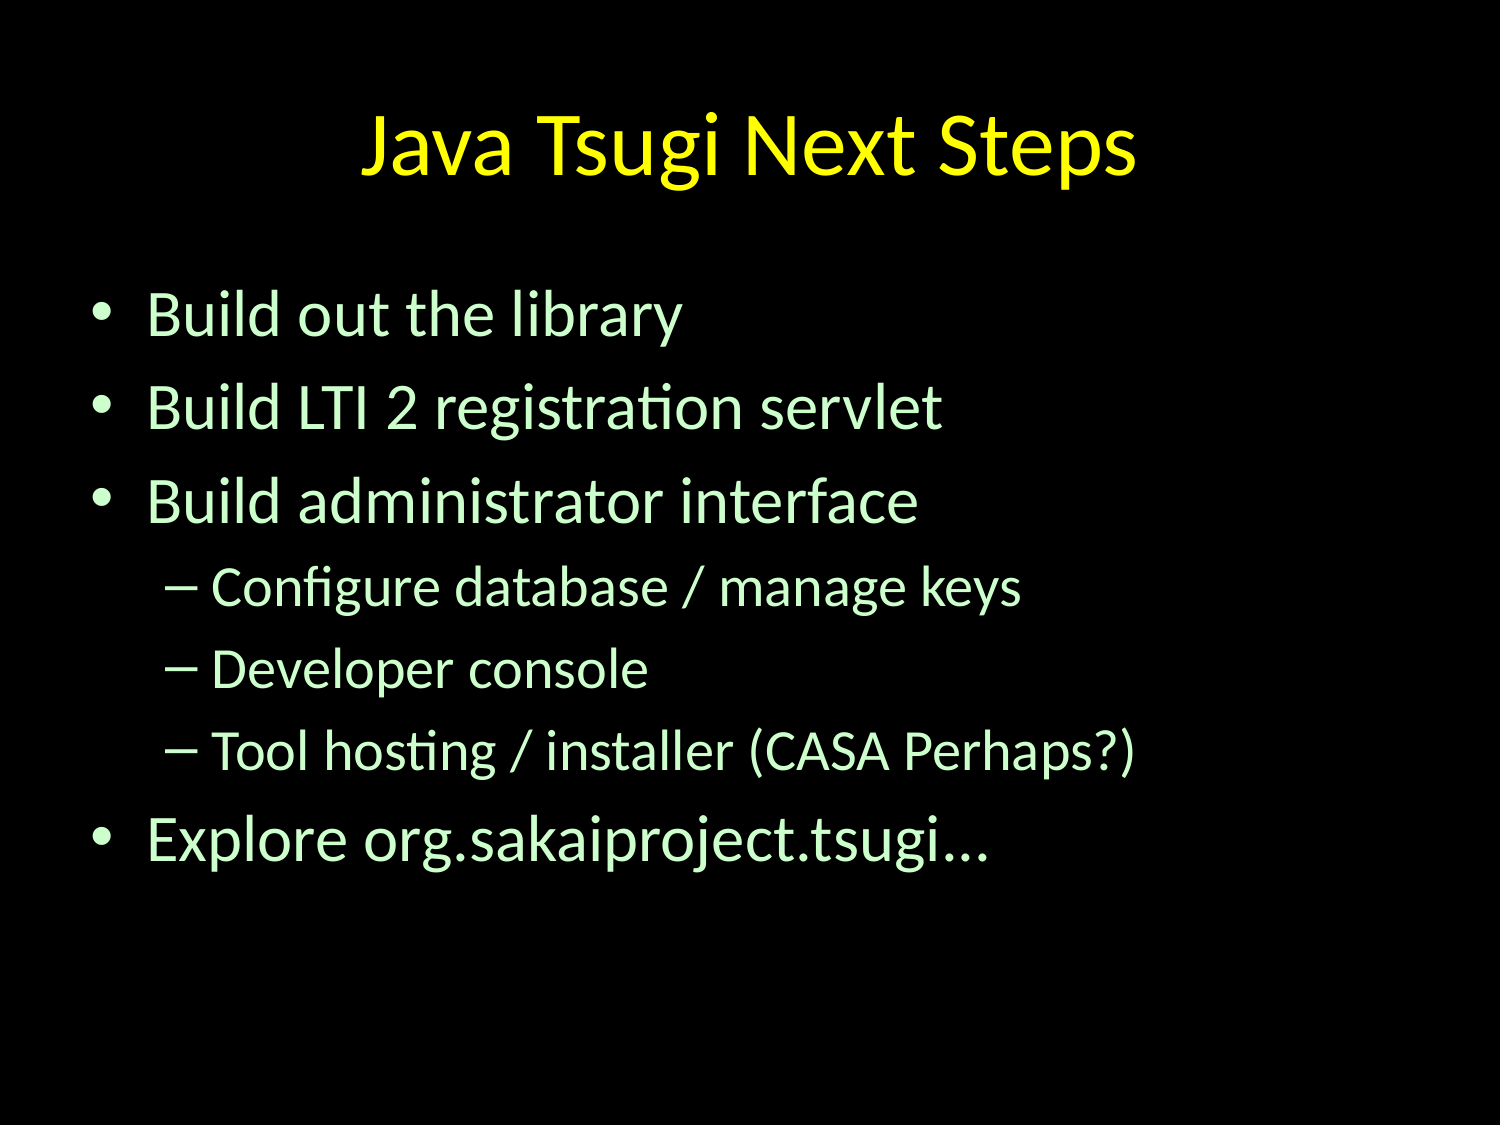

# Java Tsugi Next Steps
Build out the library
Build LTI 2 registration servlet
Build administrator interface
Configure database / manage keys
Developer console
Tool hosting / installer (CASA Perhaps?)
Explore org.sakaiproject.tsugi...